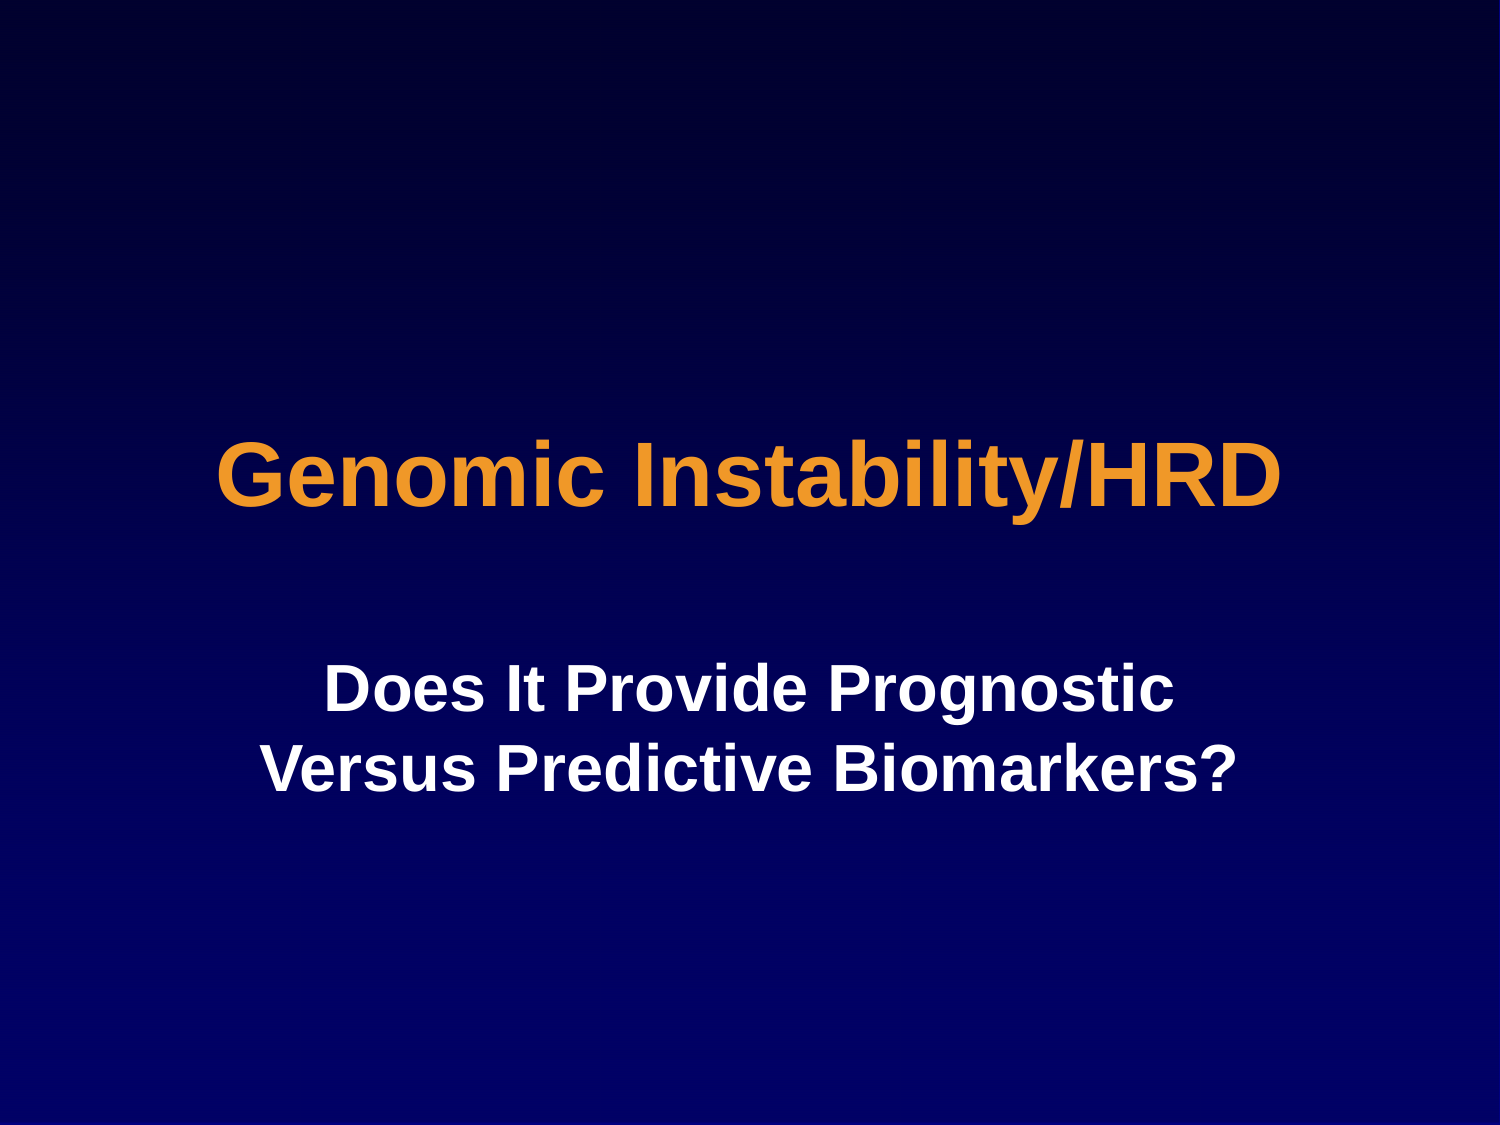

# Genomic Instability/HRD
Does It Provide Prognostic Versus Predictive Biomarkers?